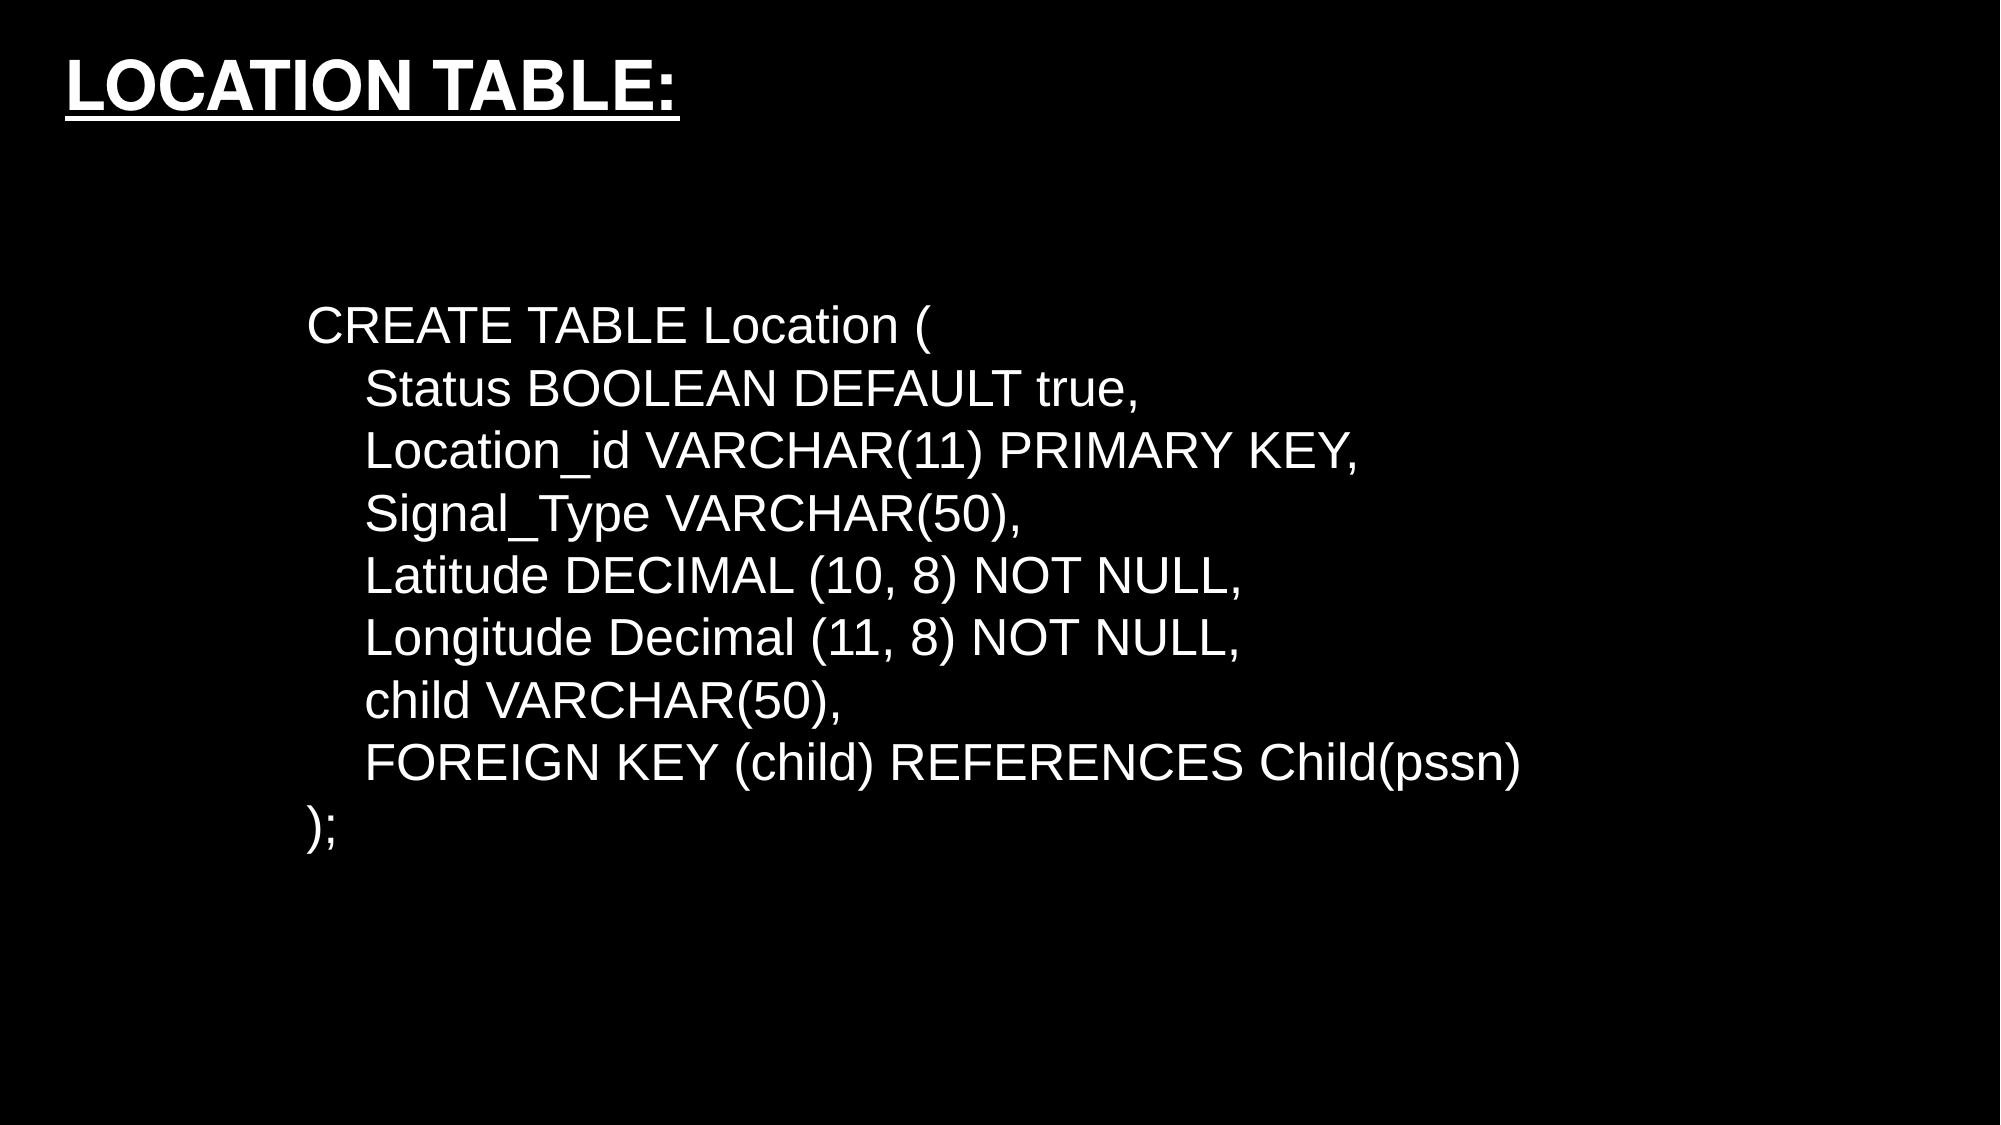

LOCATION TABLE:
CREATE TABLE Location (
    Status BOOLEAN DEFAULT true,
    Location_id VARCHAR(11) PRIMARY KEY,
    Signal_Type VARCHAR(50),
    Latitude DECIMAL (10, 8) NOT NULL,
    Longitude Decimal (11, 8) NOT NULL,
    child VARCHAR(50),
    FOREIGN KEY (child) REFERENCES Child(pssn)
);